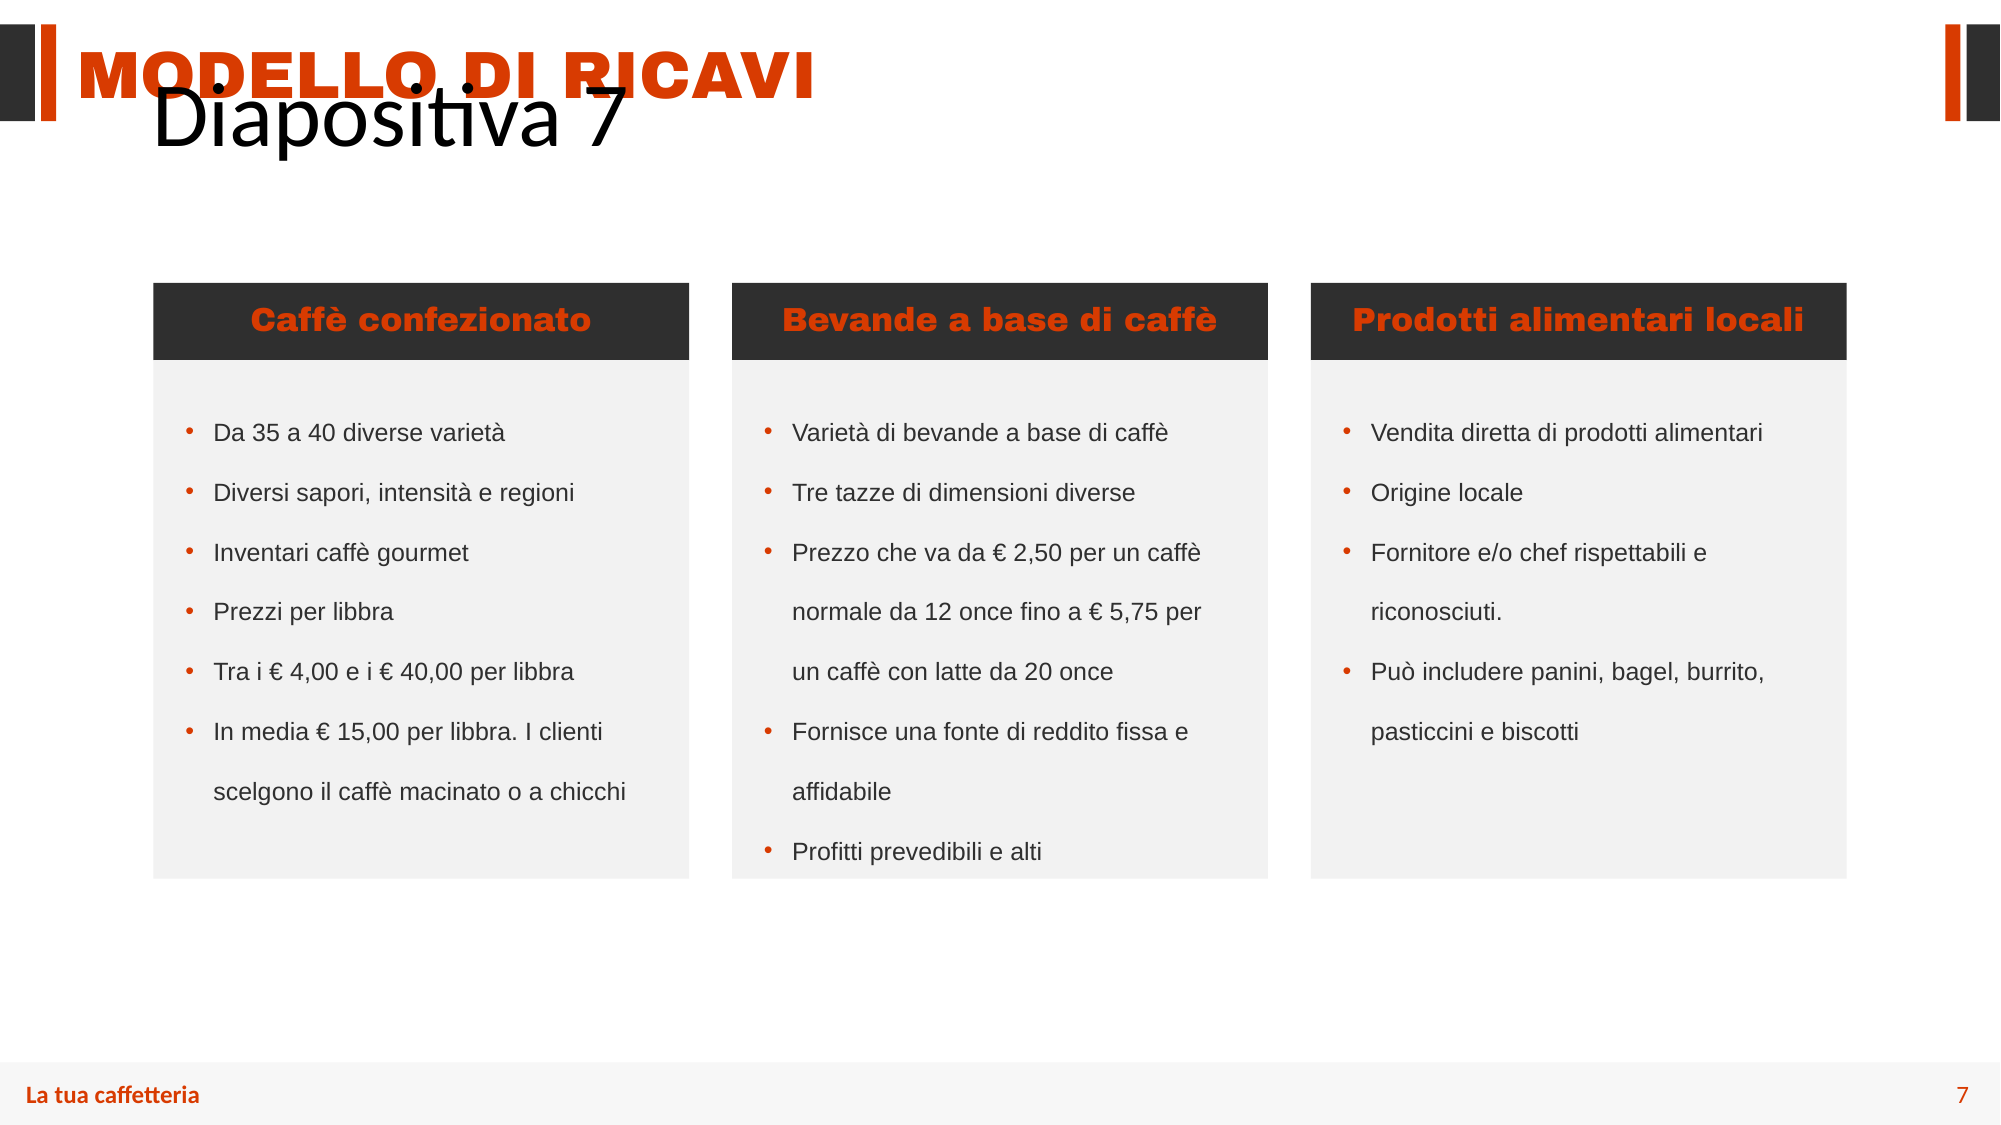

MODELLO DI RICAVI
# Diapositiva 7

Caffè confezionato

Bevande a base di caffè

Prodotti alimentari locali

Da 35 a 40 diverse varietà
Diversi sapori, intensità e regioni
Inventari caffè gourmet
Prezzi per libbra
Tra i € 4,00 e i € 40,00 per libbra
In media € 15,00 per libbra. I clienti scelgono il caffè macinato o a chicchi

Varietà di bevande a base di caffè
Tre tazze di dimensioni diverse
Prezzo che va da € 2,50 per un caffè normale da 12 once fino a € 5,75 per un caffè con latte da 20 once
Fornisce una fonte di reddito fissa e affidabile
Profitti prevedibili e alti

Vendita diretta di prodotti alimentari
Origine locale
Fornitore e/o chef rispettabili e riconosciuti.
Può includere panini, bagel, burrito, pasticcini e biscotti